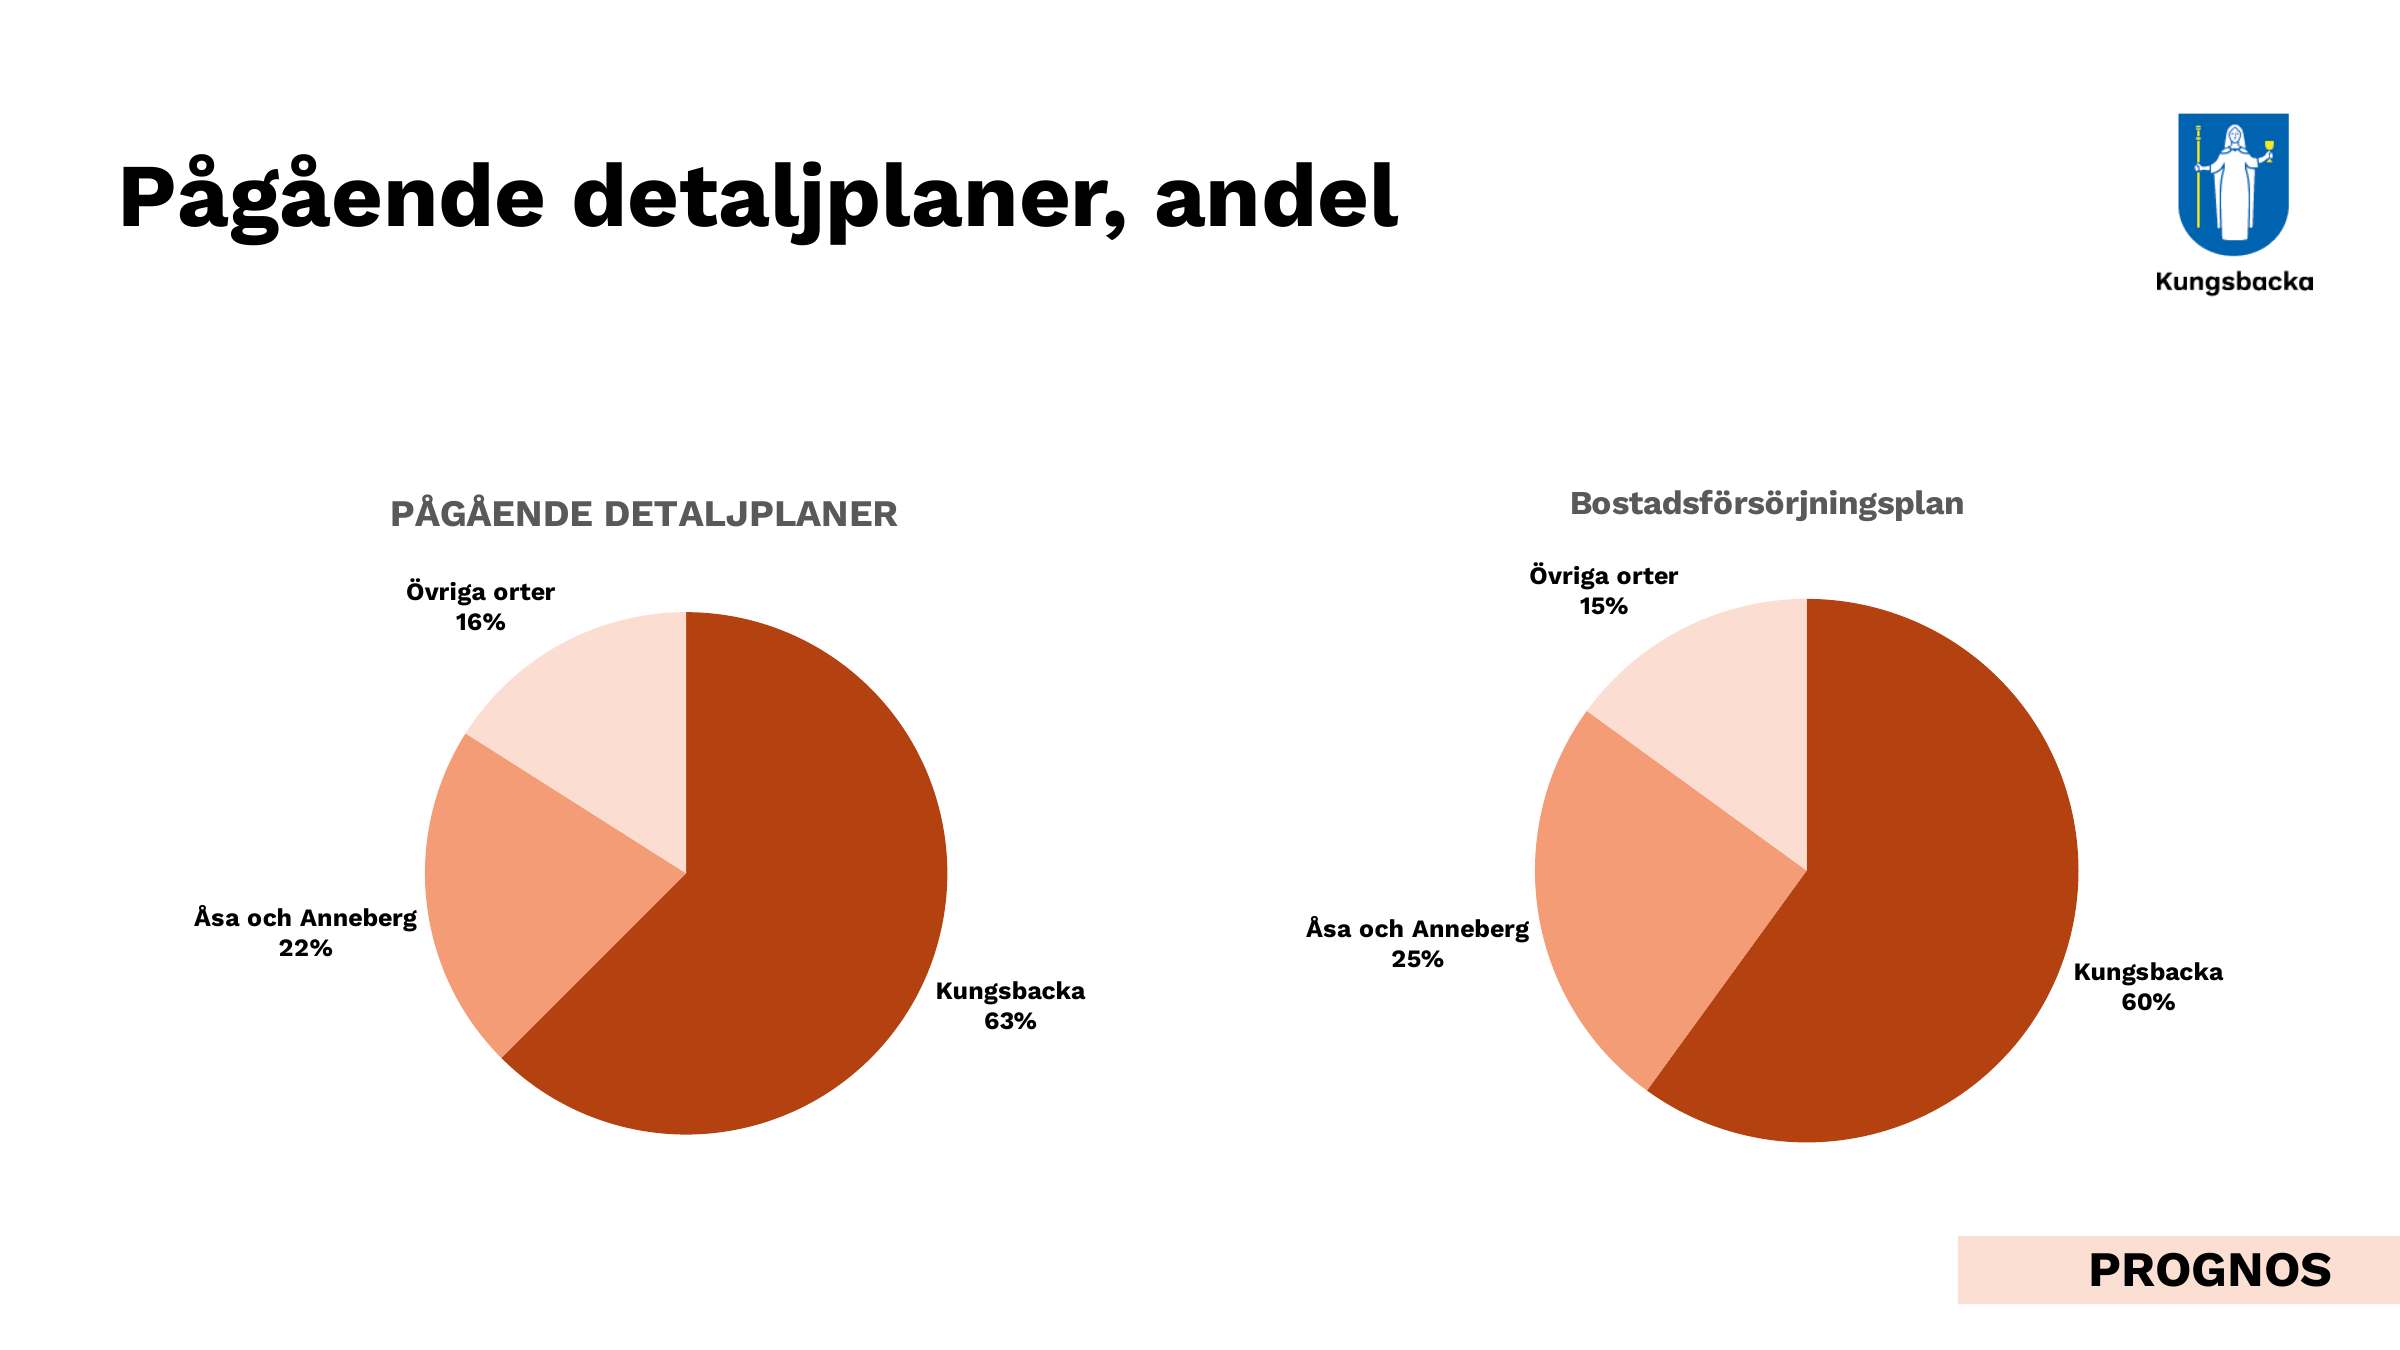

# Pågående detaljplaner, andel

### Chart:

| Category | Bostadsförsörjningsplan |
|---|---|
| Kungsbacka | 300.0 |
| Åsa och Anneberg | 125.0 |
| Övriga orter | 75.0 |

### Chart: PÅGÅENDE DETALJPLANER

| Category | pågående detaljplaner |
|---|---|
| Kungsbacka | 2500.0 |
| Åsa och Anneberg | 860.0 |
| Övriga orter | 640.0 |
PROGNOS